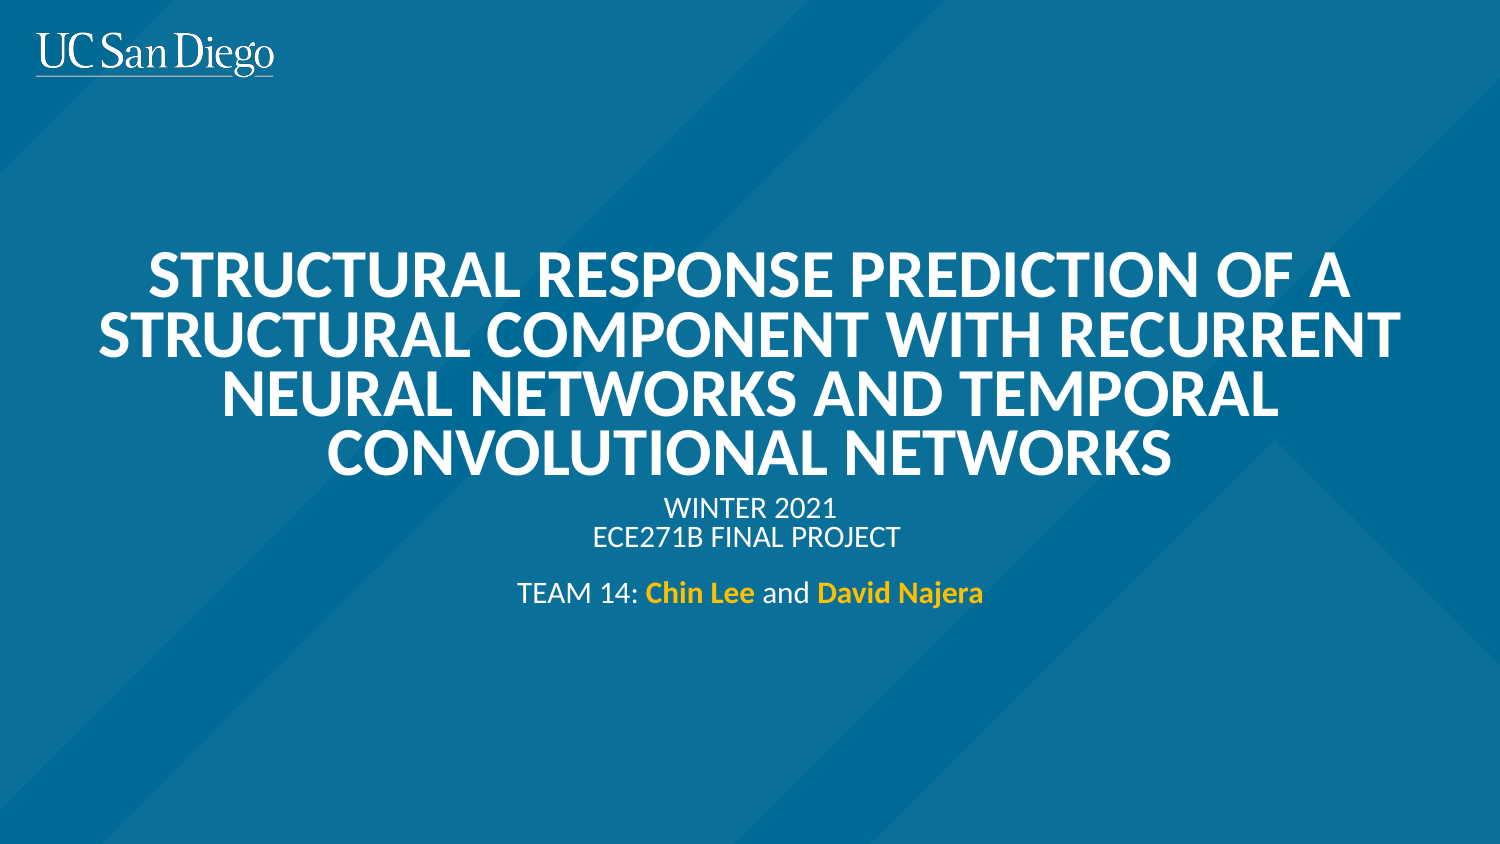

# Structural Response Prediction of a Structural component with Recurrent Neural Networks and temporal convolutional networks
WINTER 2021
ECE271B FINAL PROJECT

TEAM 14: Chin Lee and David Najera